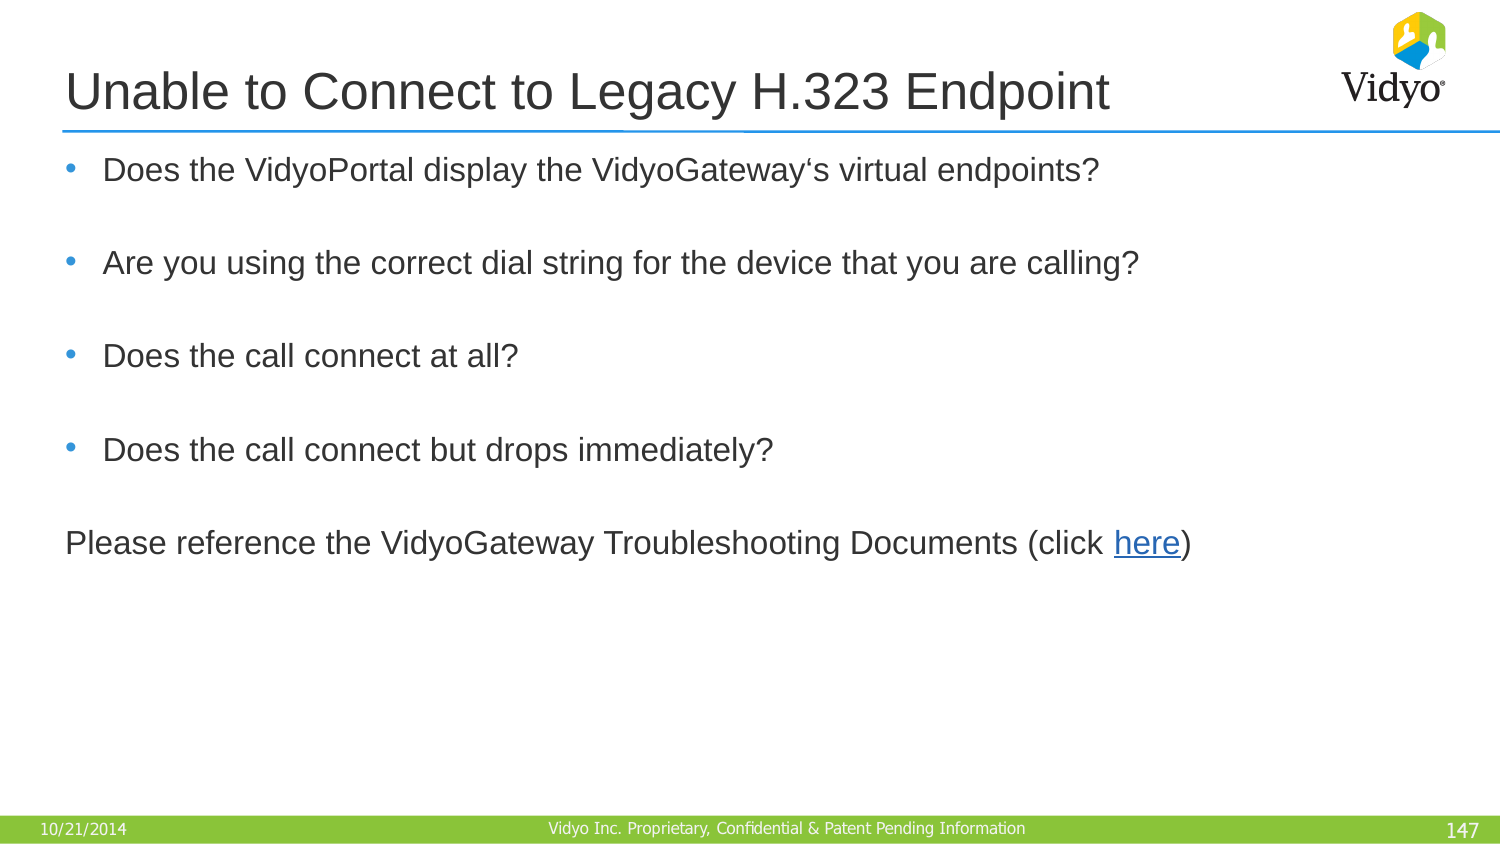

# Unable to Connect to Legacy H.323 Endpoint
Does the VidyoPortal display the VidyoGateway‘s virtual endpoints?

Are you using the correct dial string for the device that you are calling?

Does the call connect at all?

Does the call connect but drops immediately?

Please reference the VidyoGateway Troubleshooting Documents (click here)